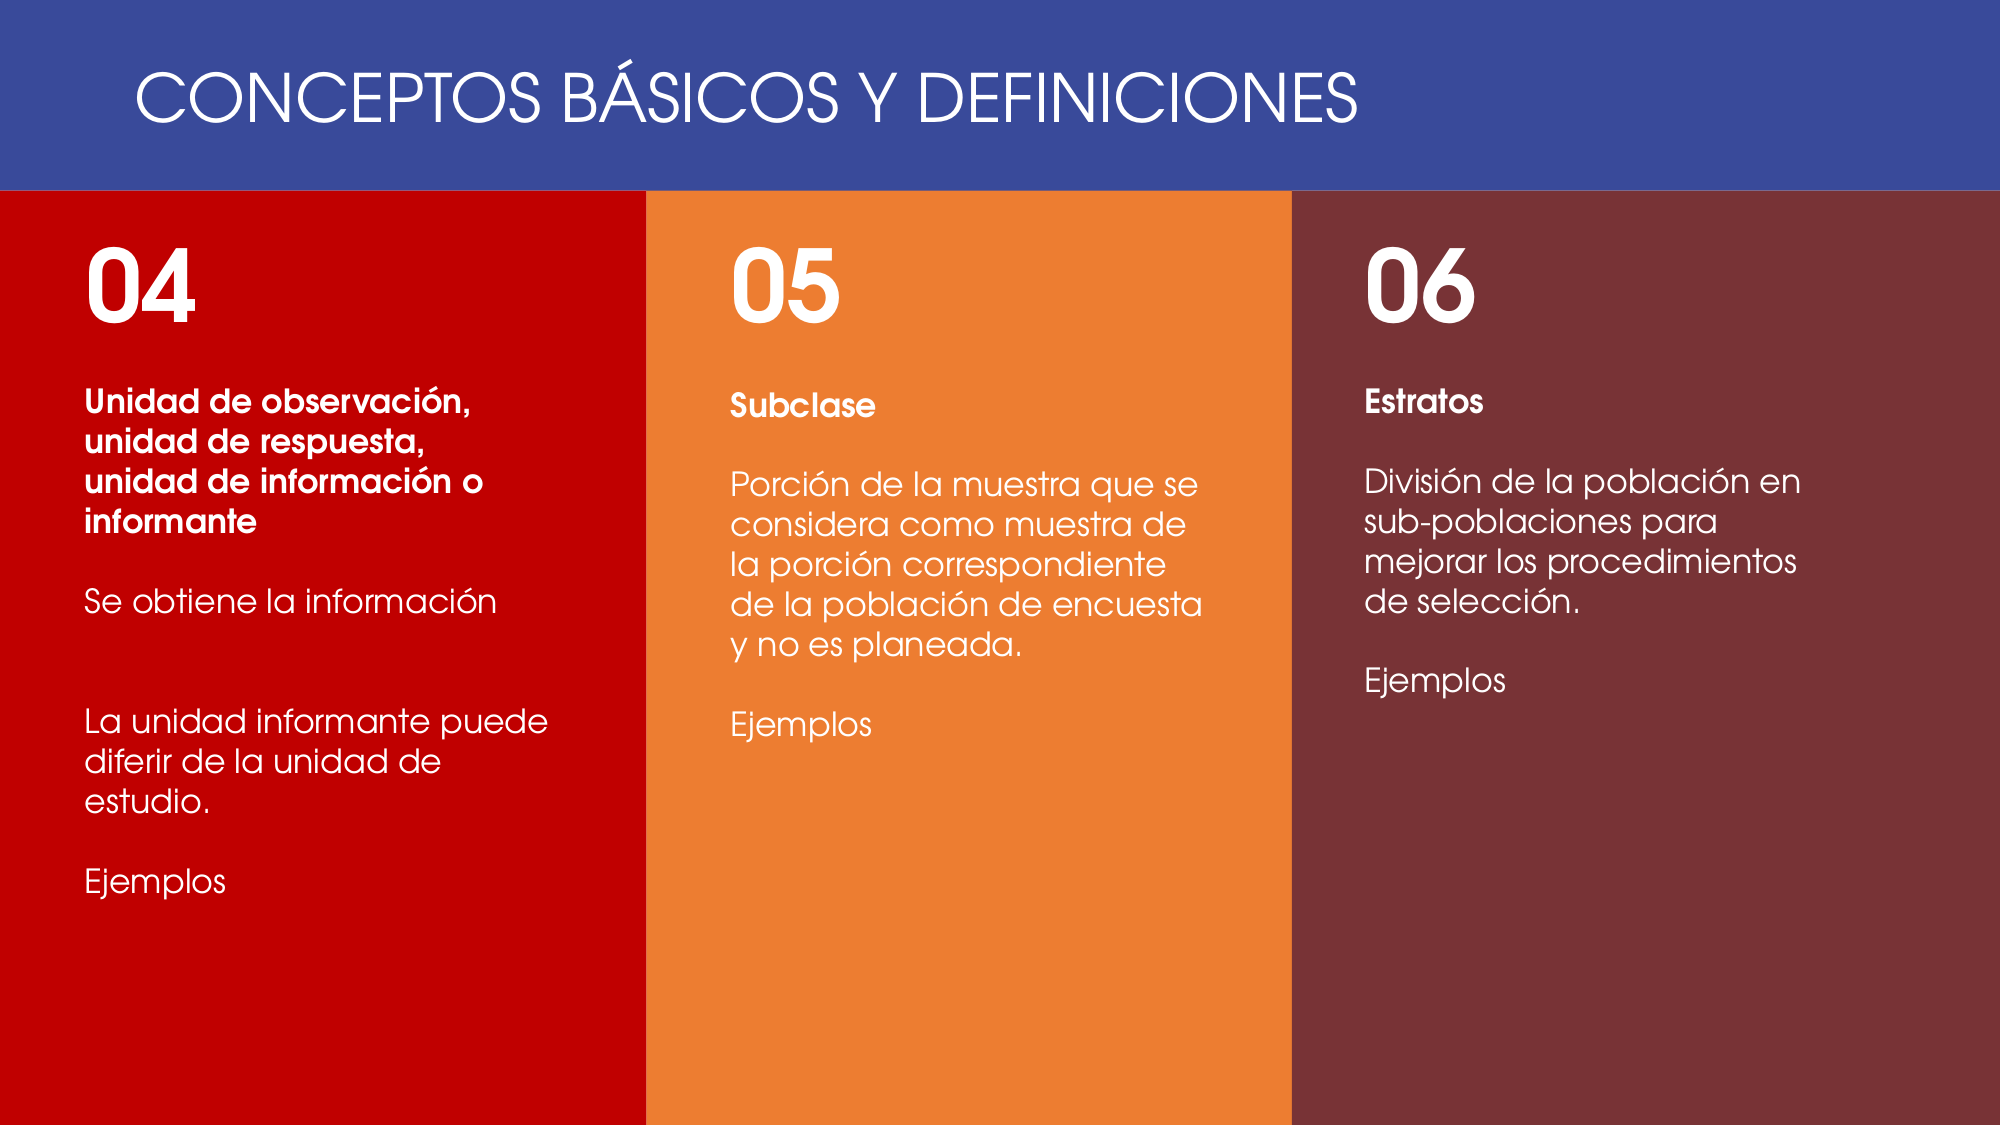

CONCEPTOS BÁSICOS Y DEFINICIONES

04
05
06
Unidad de observación, unidad de respuesta, unidad de información o informante

Se obtiene la información

Estratos

División de la población en sub-poblaciones para mejorar los procedimientos de selección.

Ejemplos
Subclase

Porción de la muestra que se considera como muestra de la porción correspondiente de la población de encuesta y no es planeada.

Ejemplos
La unidad informante puede diferir de la unidad de estudio.

Ejemplos